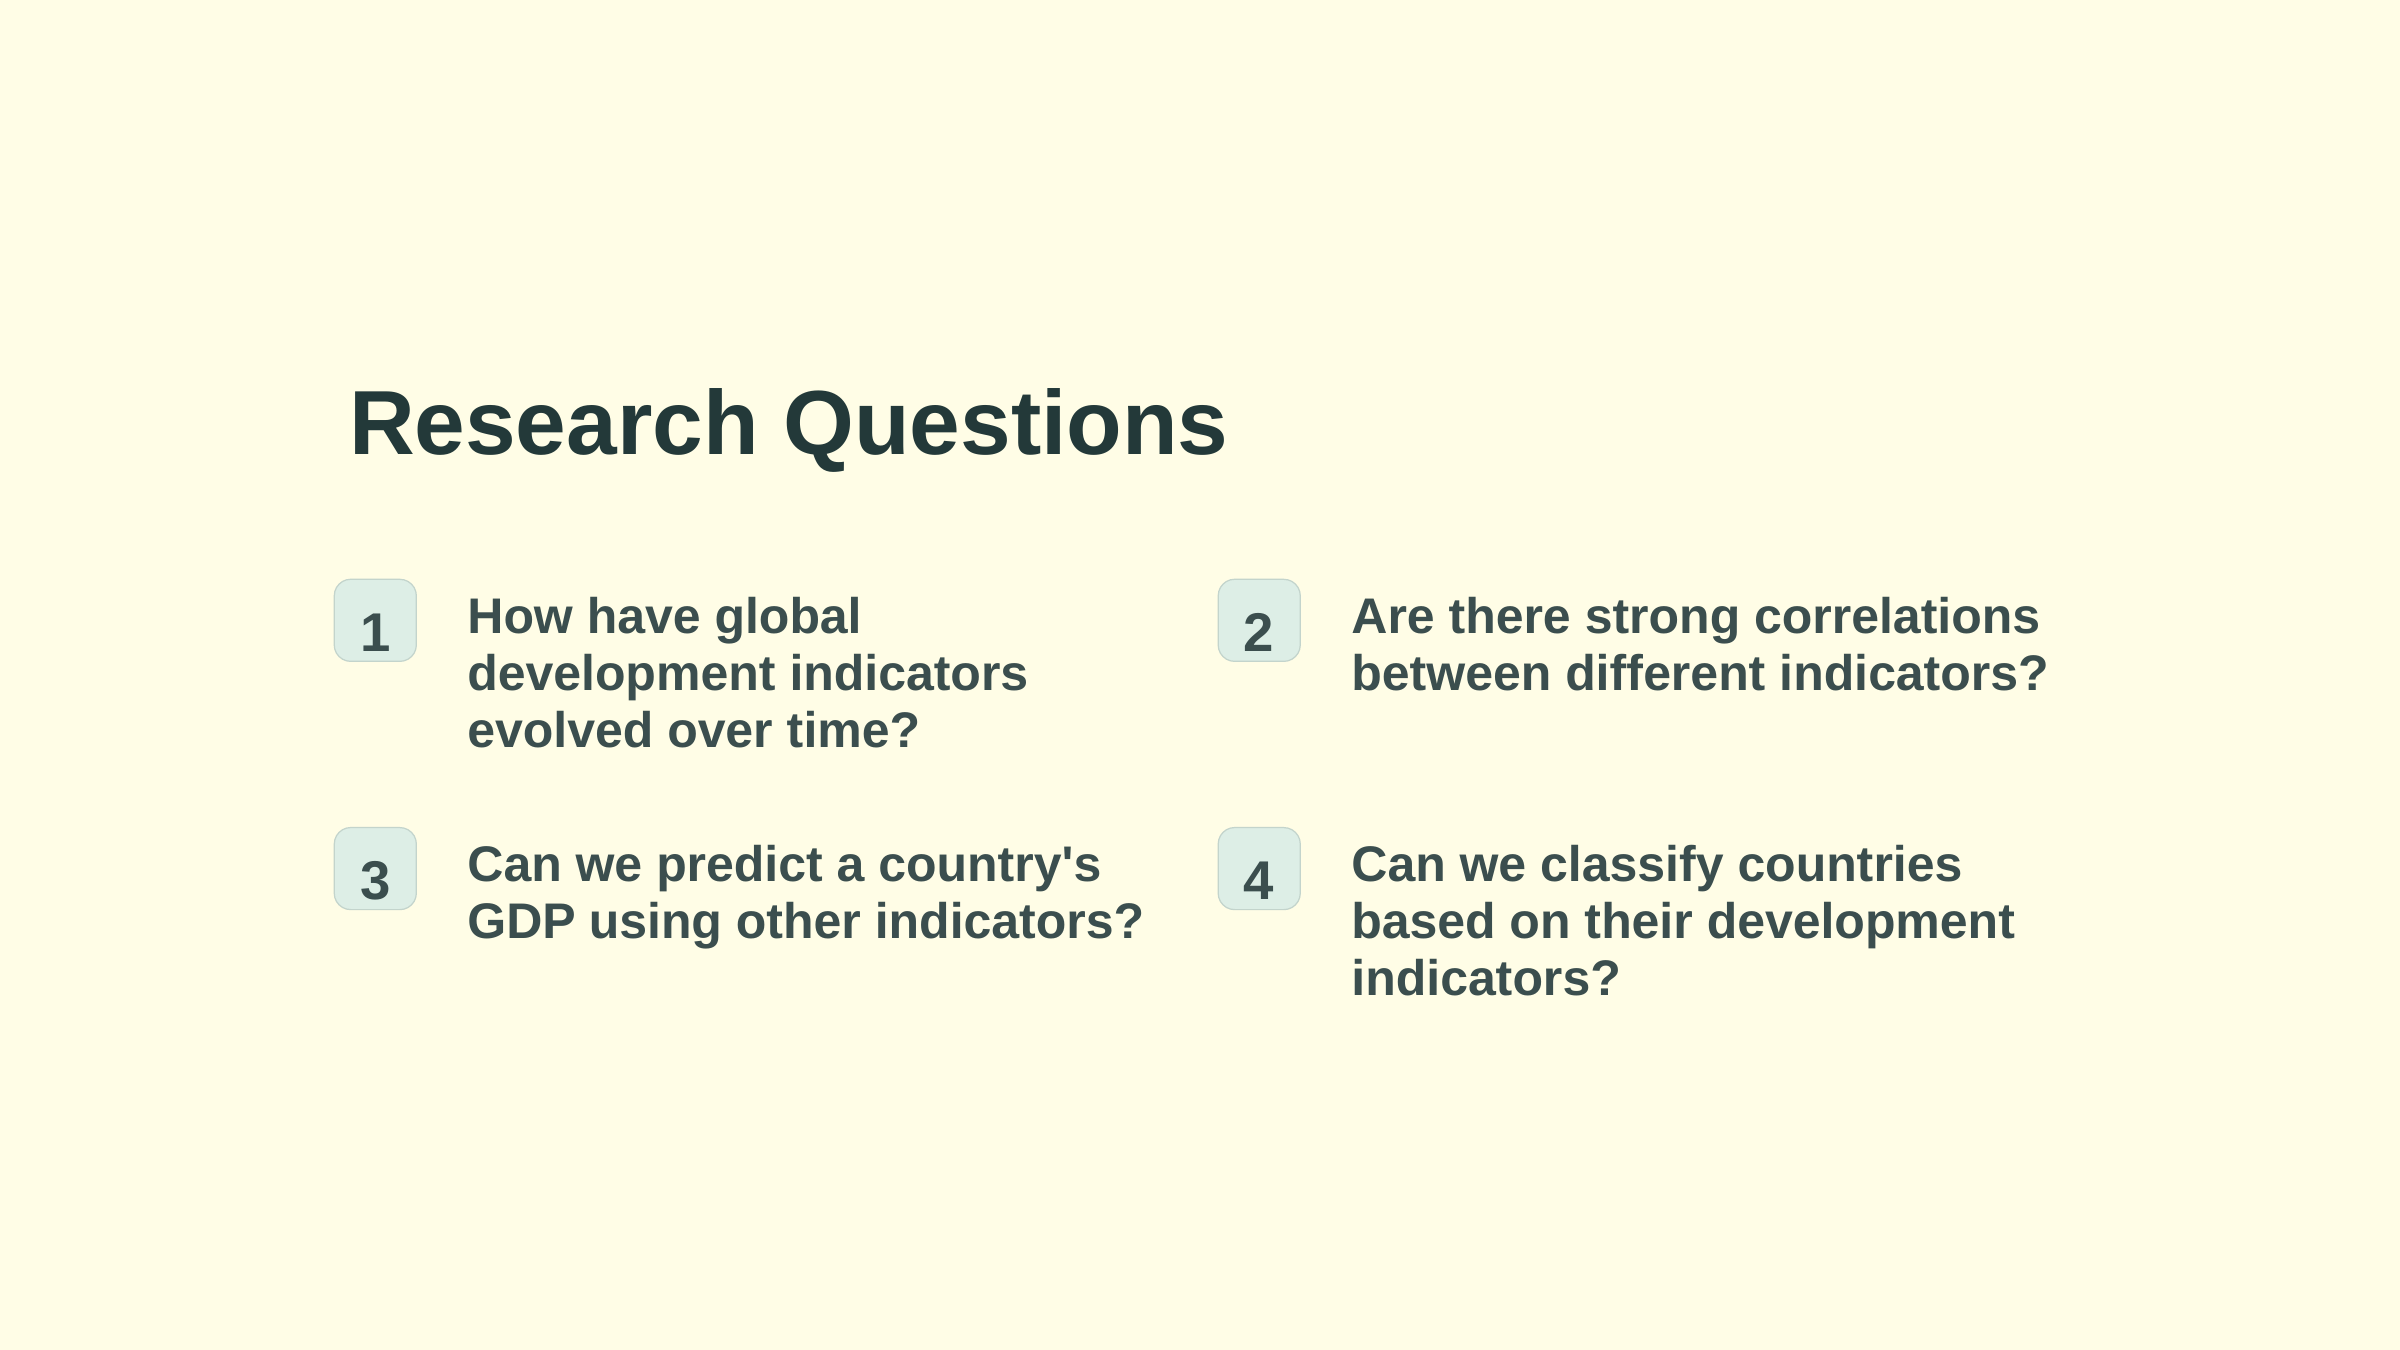

Research Questions

How have global development indicators evolved over time?

Are there strong correlations between different indicators?
1
2

Can we predict a country's GDP using other indicators?

Can we classify countries based on their development indicators?
3
4